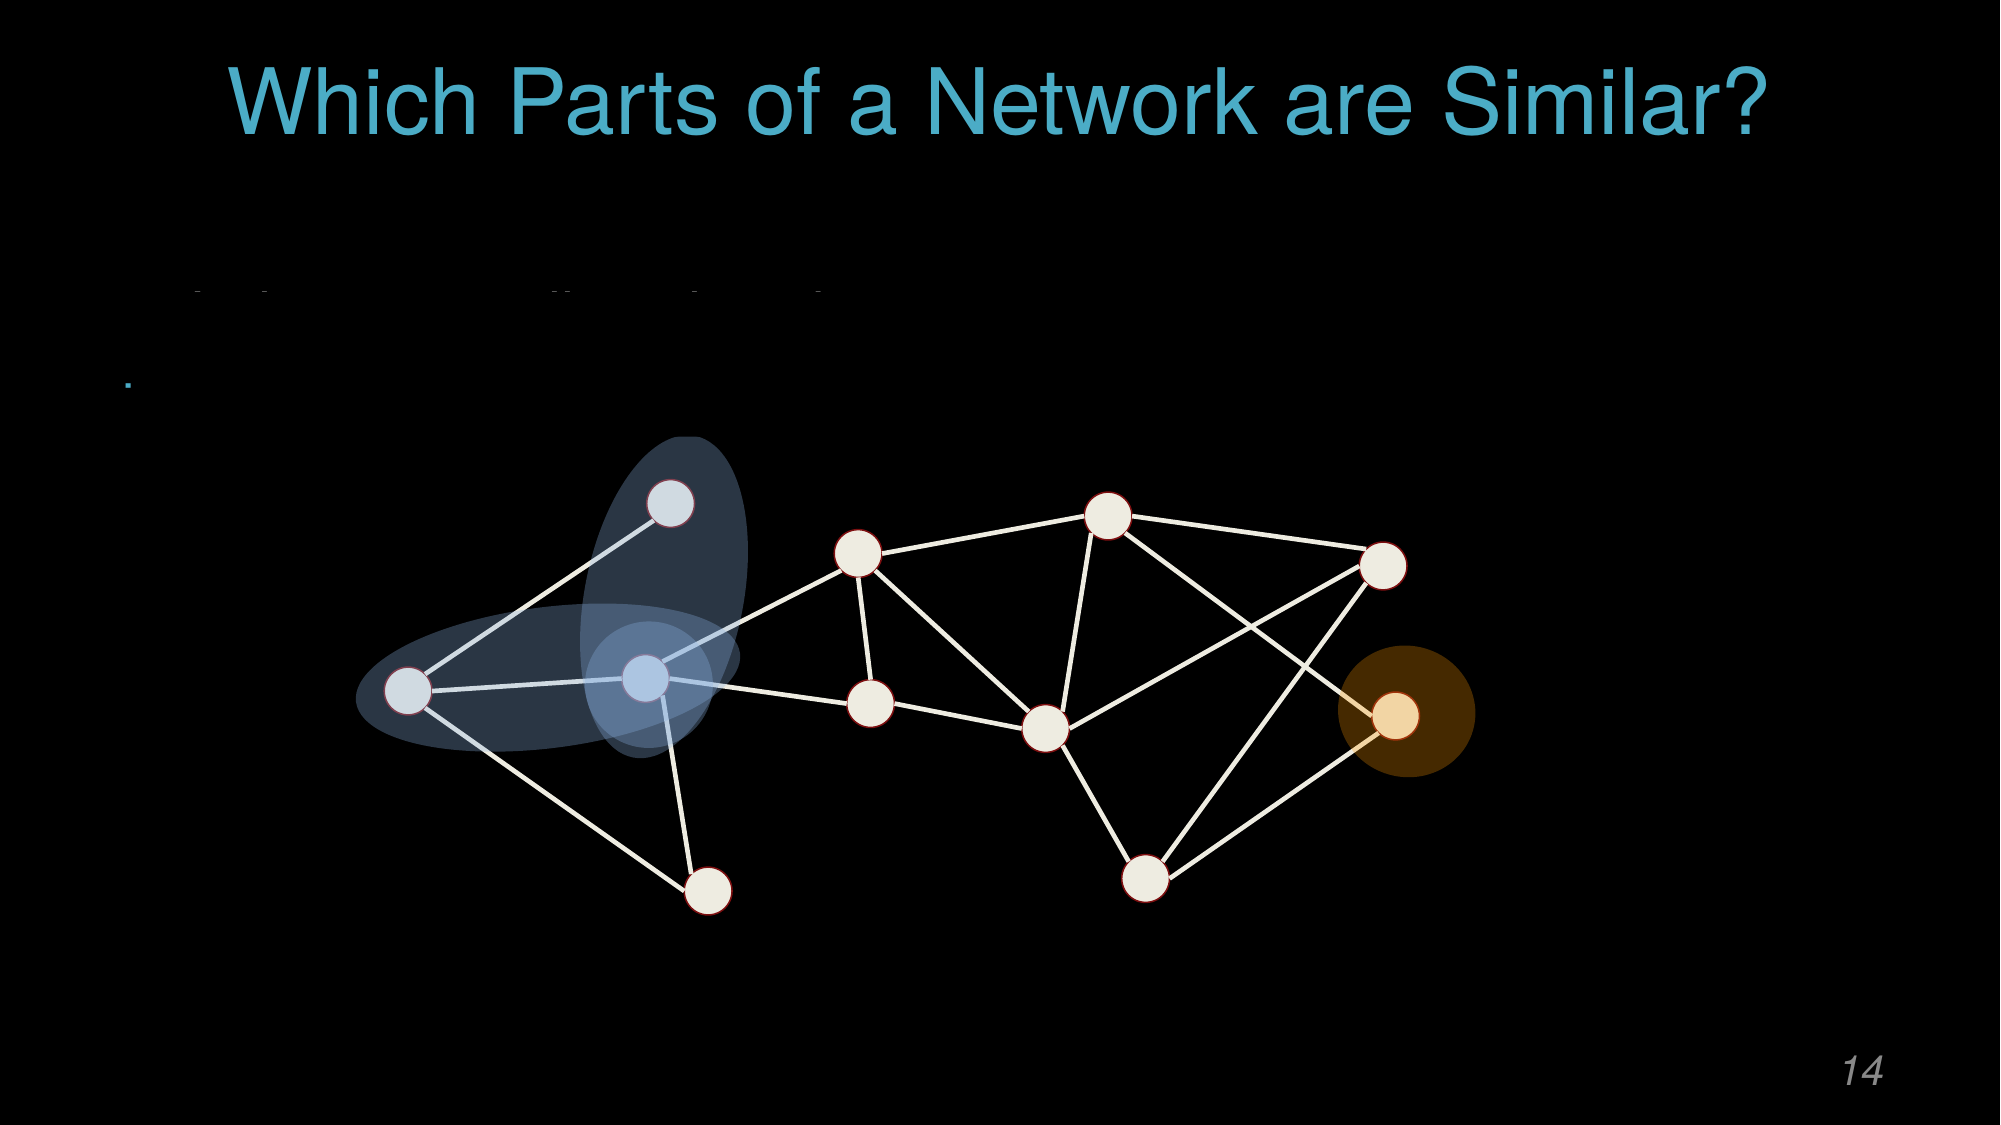

# Which Parts of a Network are Similar?
Similarity based on node connectivity
Indirect as well as direct!
As opposed to high disconnection

14